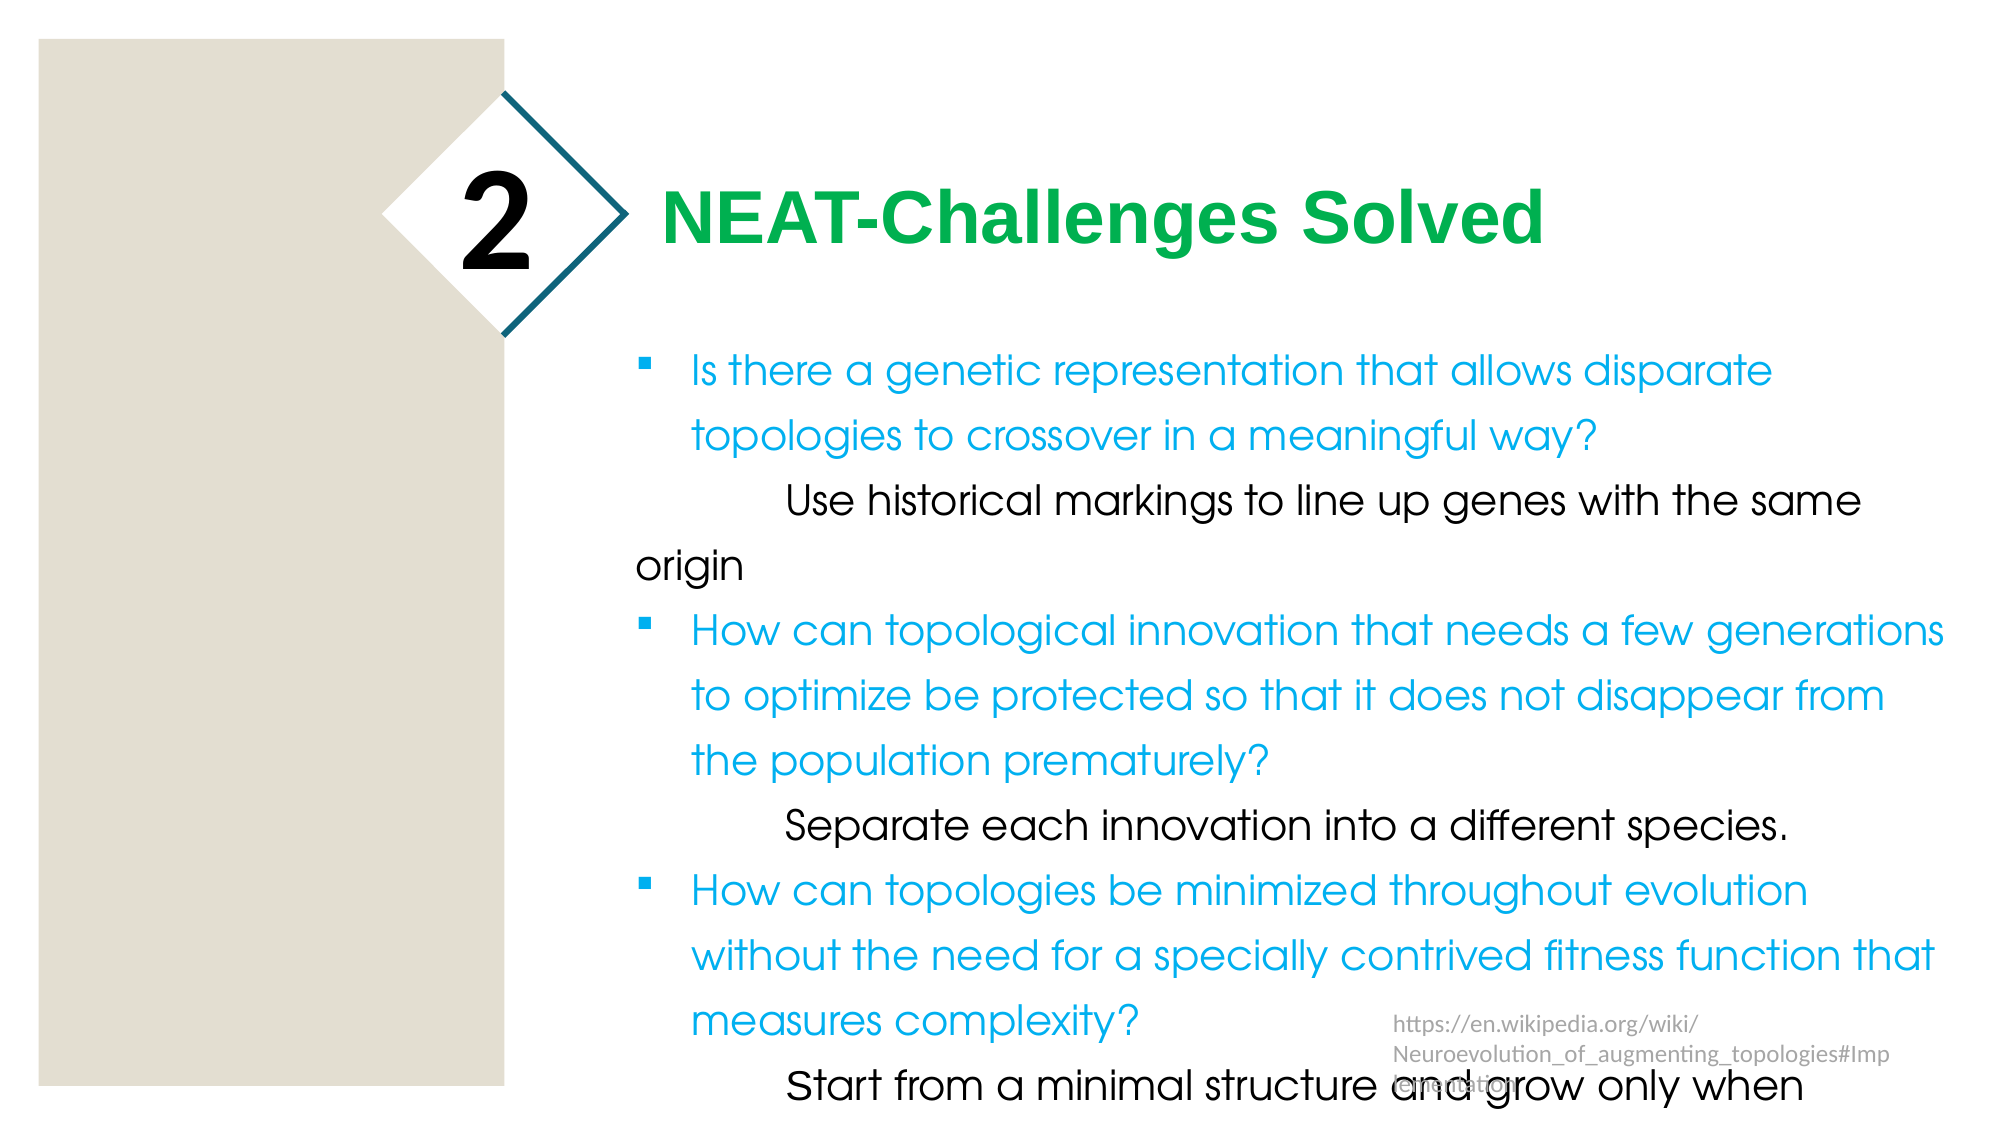

2
NEAT-Challenges Solved
Is there a genetic representation that allows disparate topologies to crossover in a meaningful way?
	Use historical markings to line up genes with the same origin
How can topological innovation that needs a few generations to optimize be protected so that it does not disappear from the population prematurely?
	Separate each innovation into a different species.
How can topologies be minimized throughout evolution without the need for a specially contrived fitness function that measures complexity?
	Start from a minimal structure and grow only when necessary

https://en.wikipedia.org/wiki/Neuroevolution_of_augmenting_topologies#Implementation